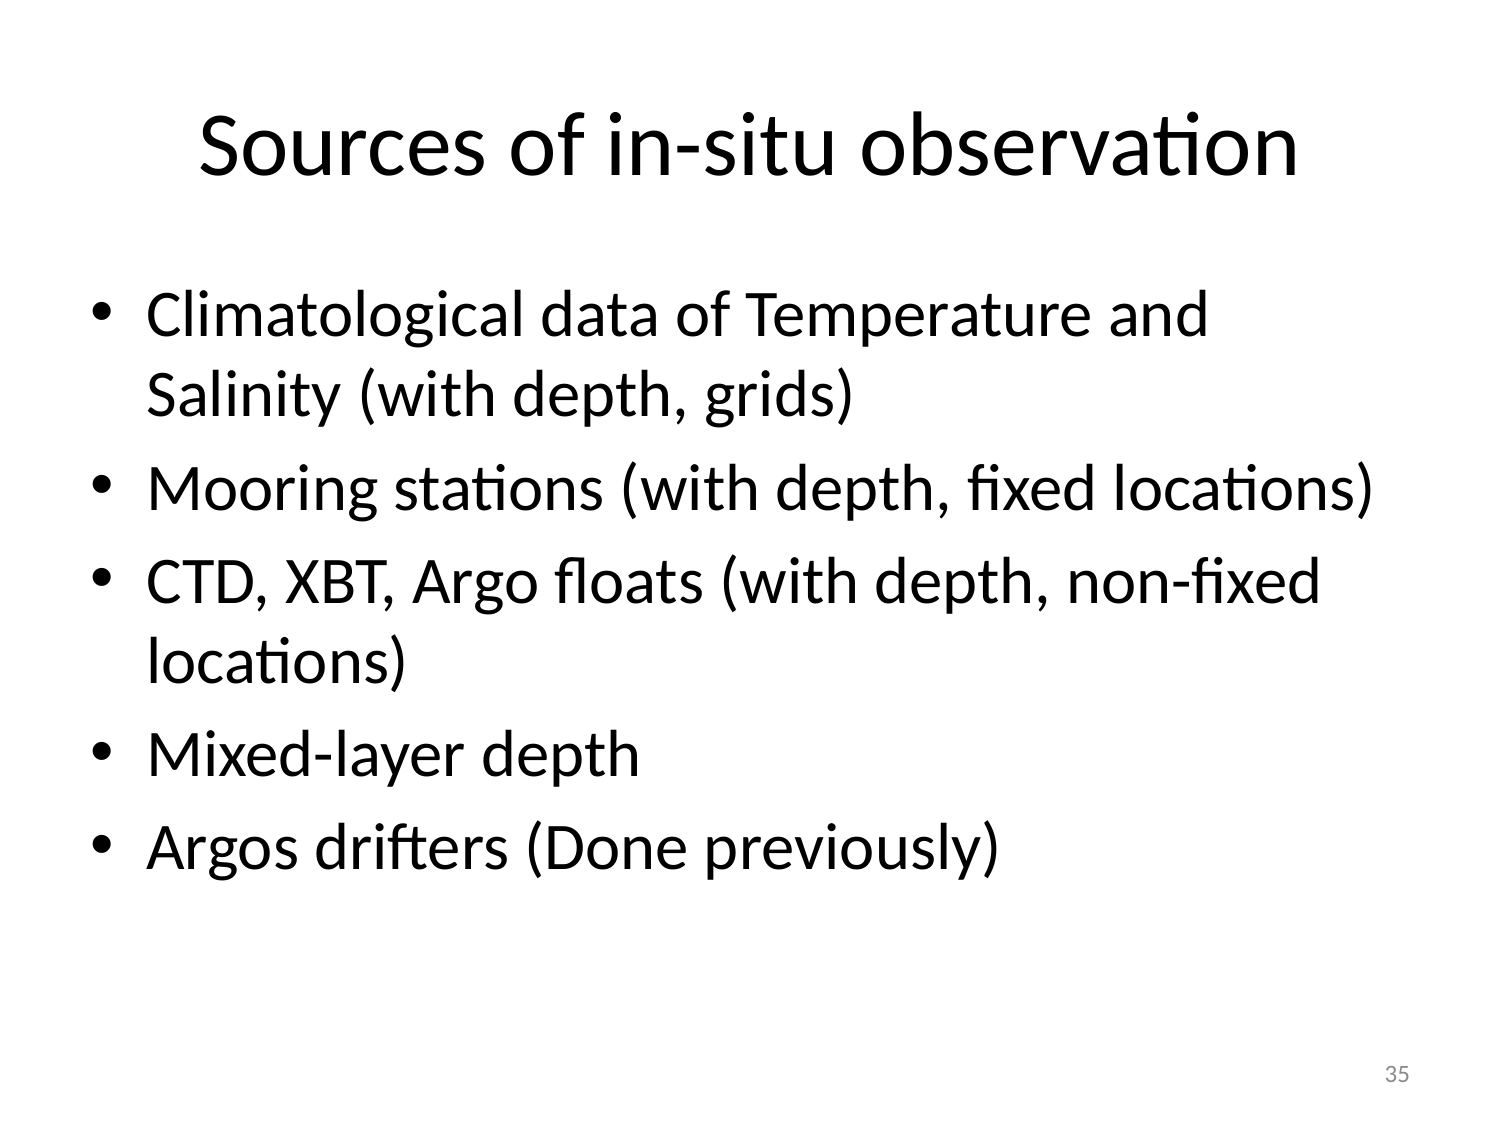

# Sources of in-situ observation
Climatological data of Temperature and Salinity (with depth, grids)
Mooring stations (with depth, fixed locations)
CTD, XBT, Argo floats (with depth, non-fixed locations)
Mixed-layer depth
Argos drifters (Done previously)
35